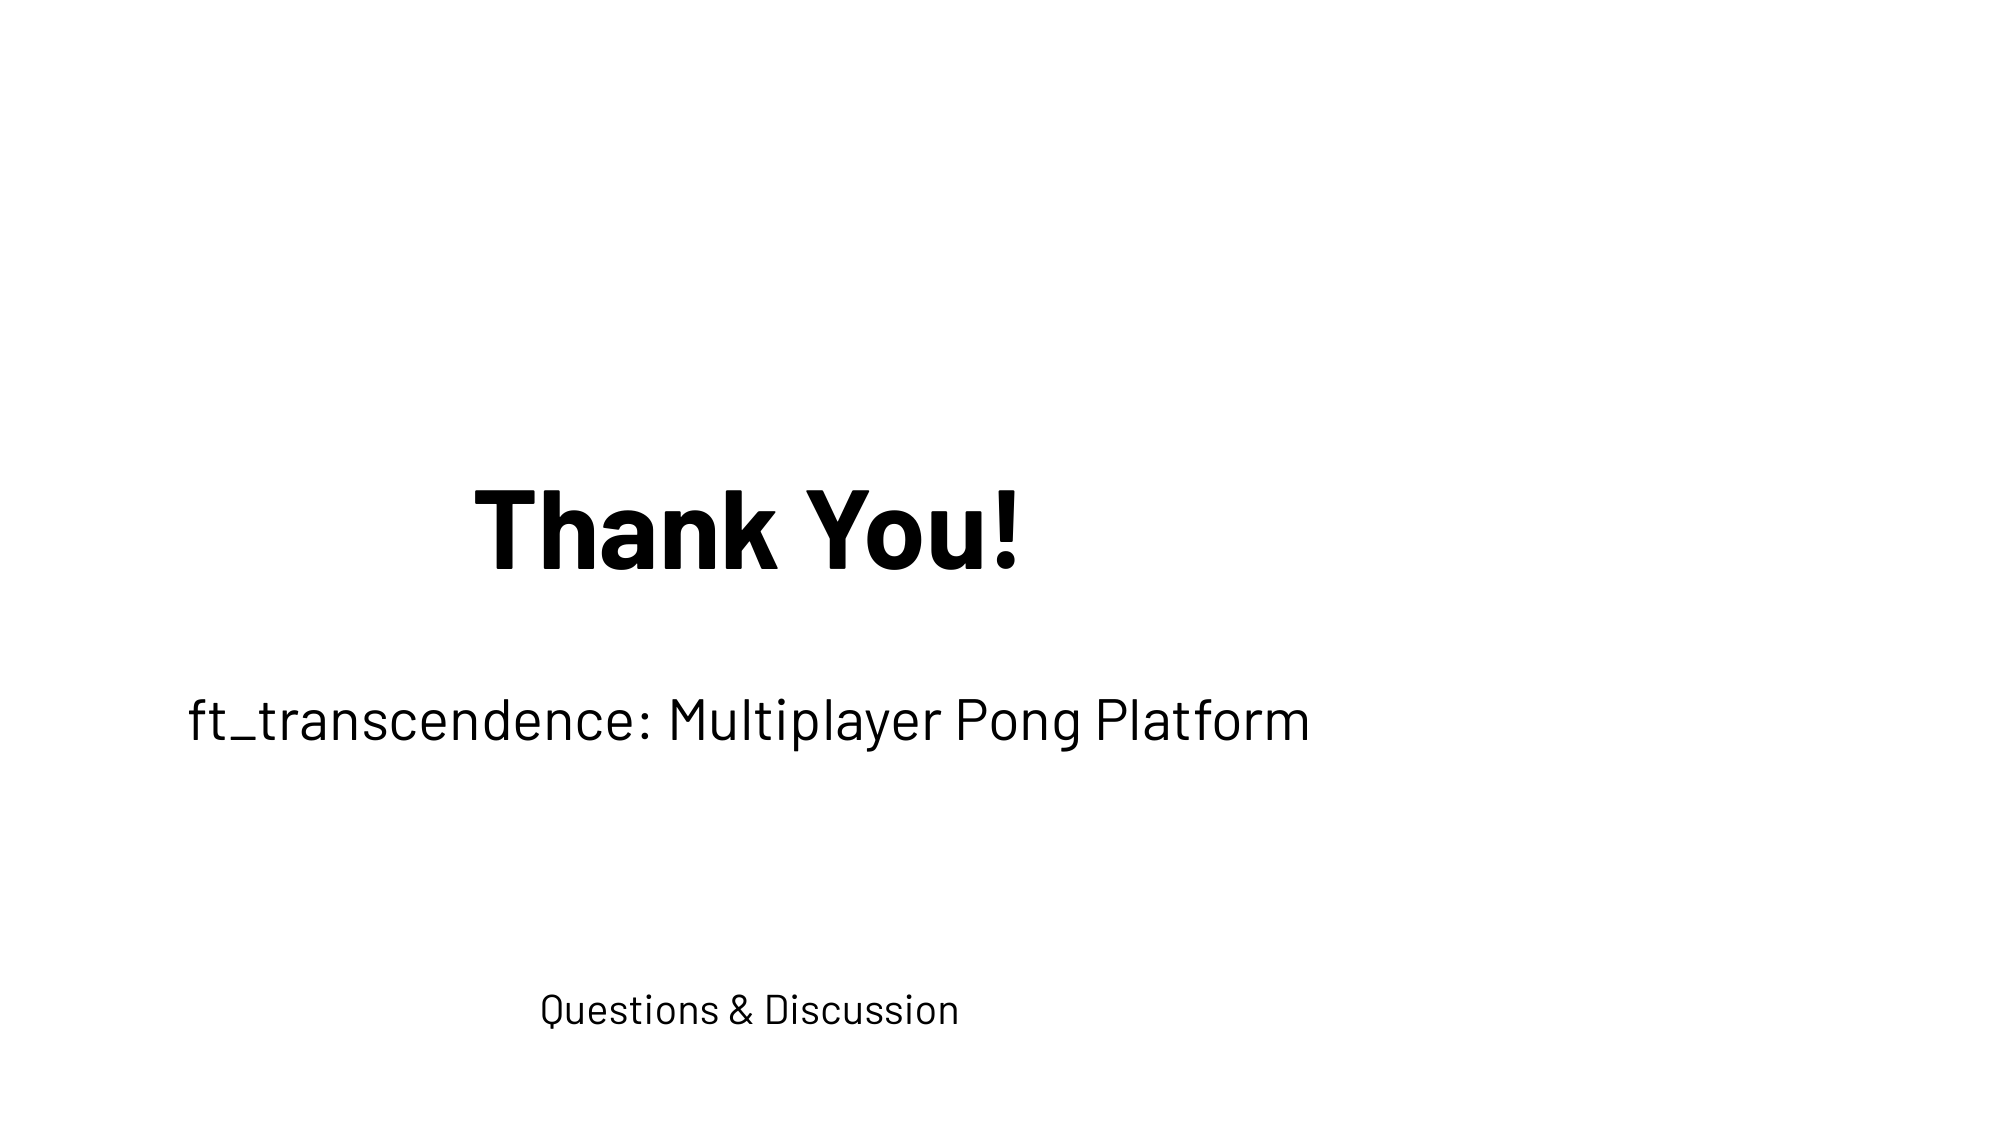

Thank You!
ft_transcendence: Multiplayer Pong Platform
Questions & Discussion